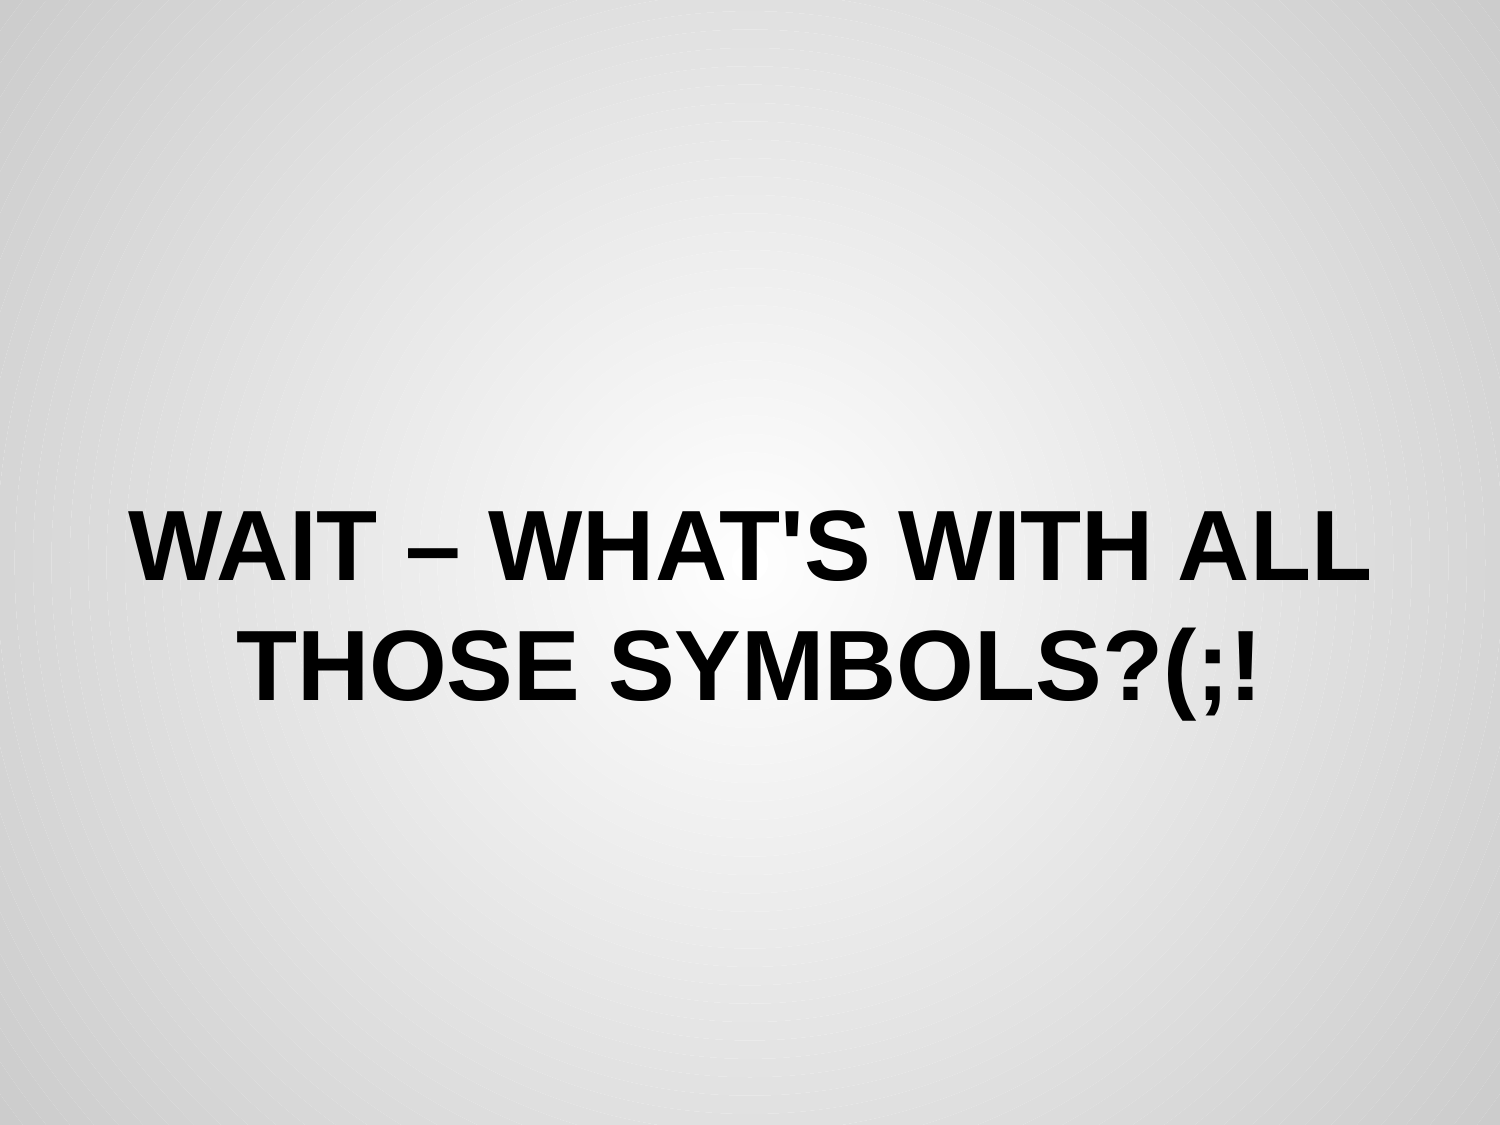

# WAIT – WHAT'S WITH ALL THOSE SYMBOLS?(;!